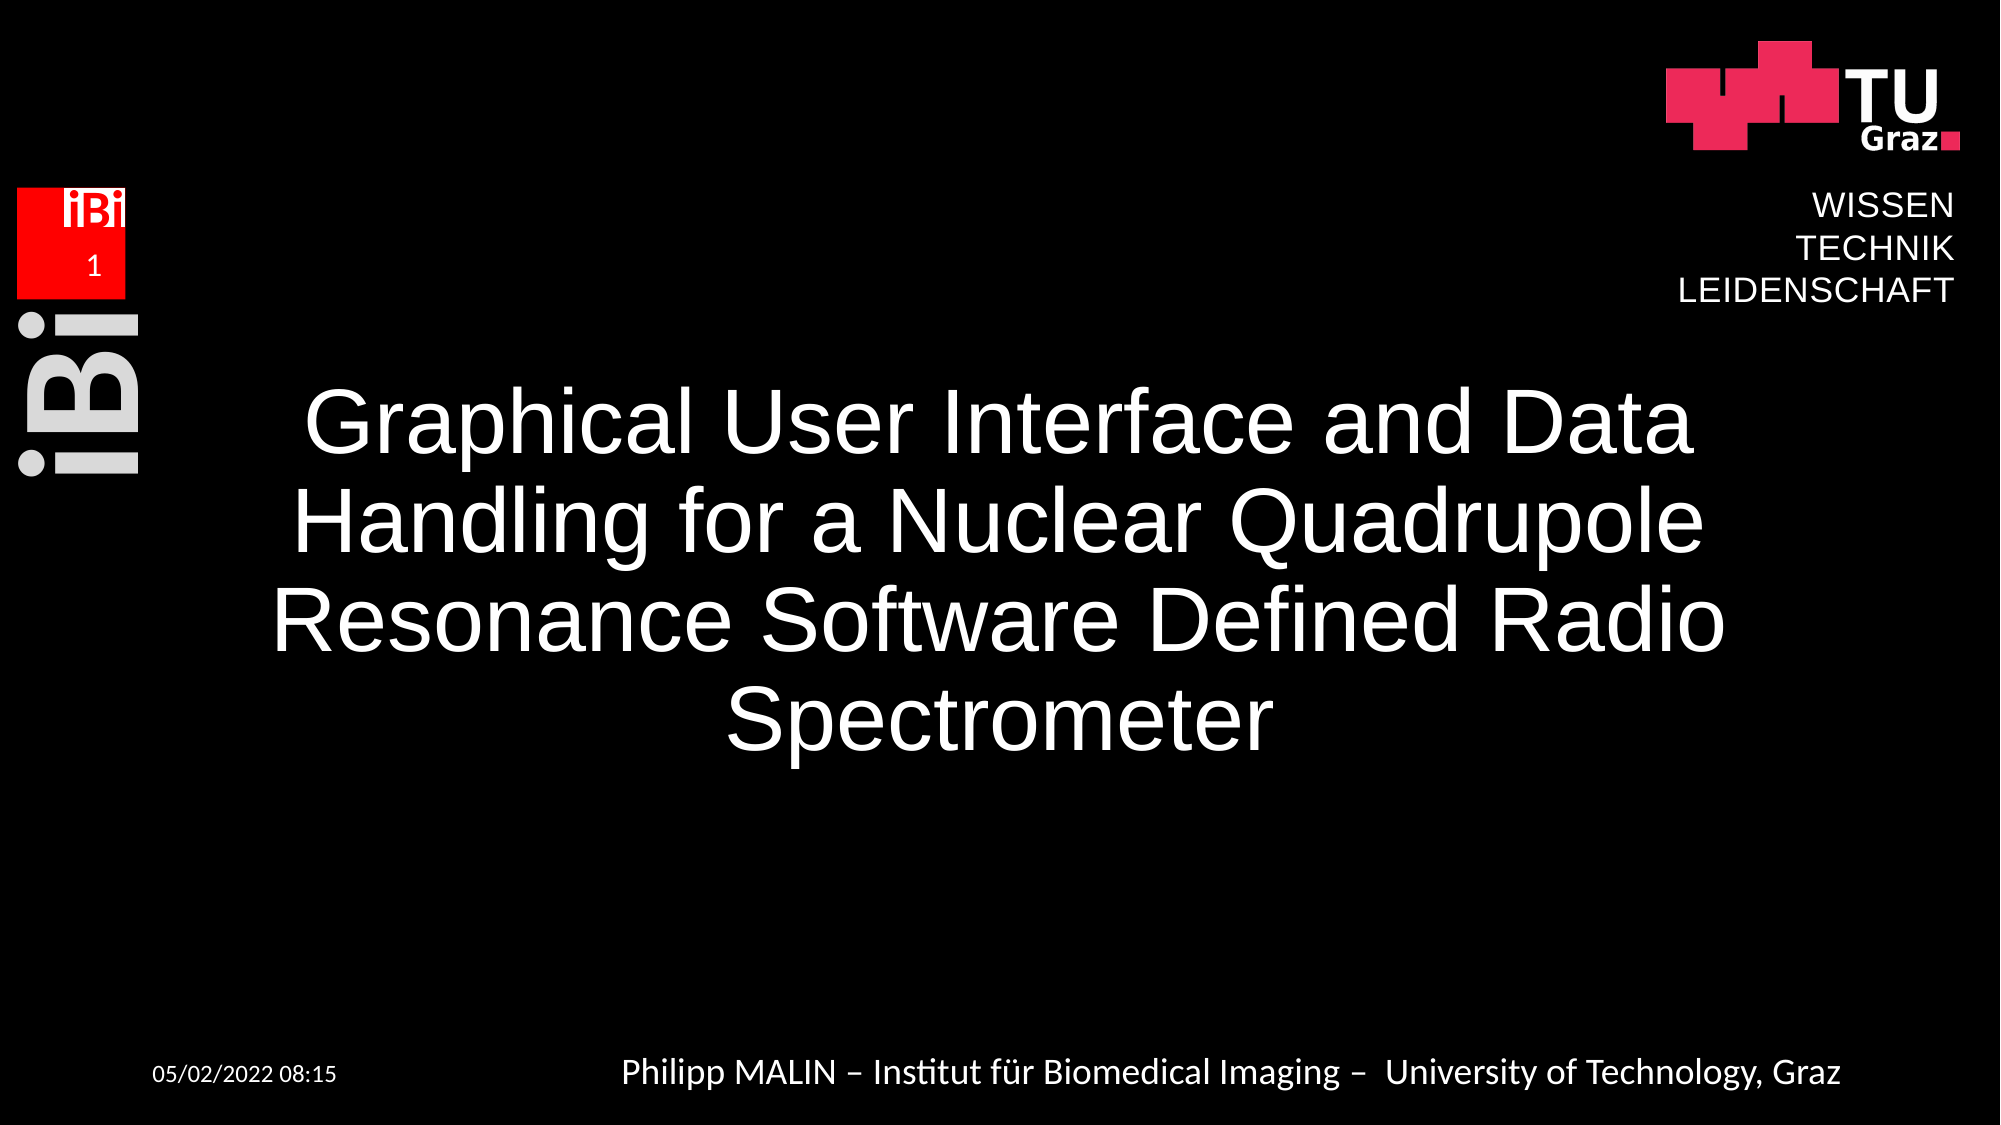

WISSEN
TECHNIK
LEIDENSCHAFT
1
# Graphical User Interface and Data Handling for a Nuclear Quadrupole Resonance Software Defined Radio Spectrometer
05/02/2022 08:15